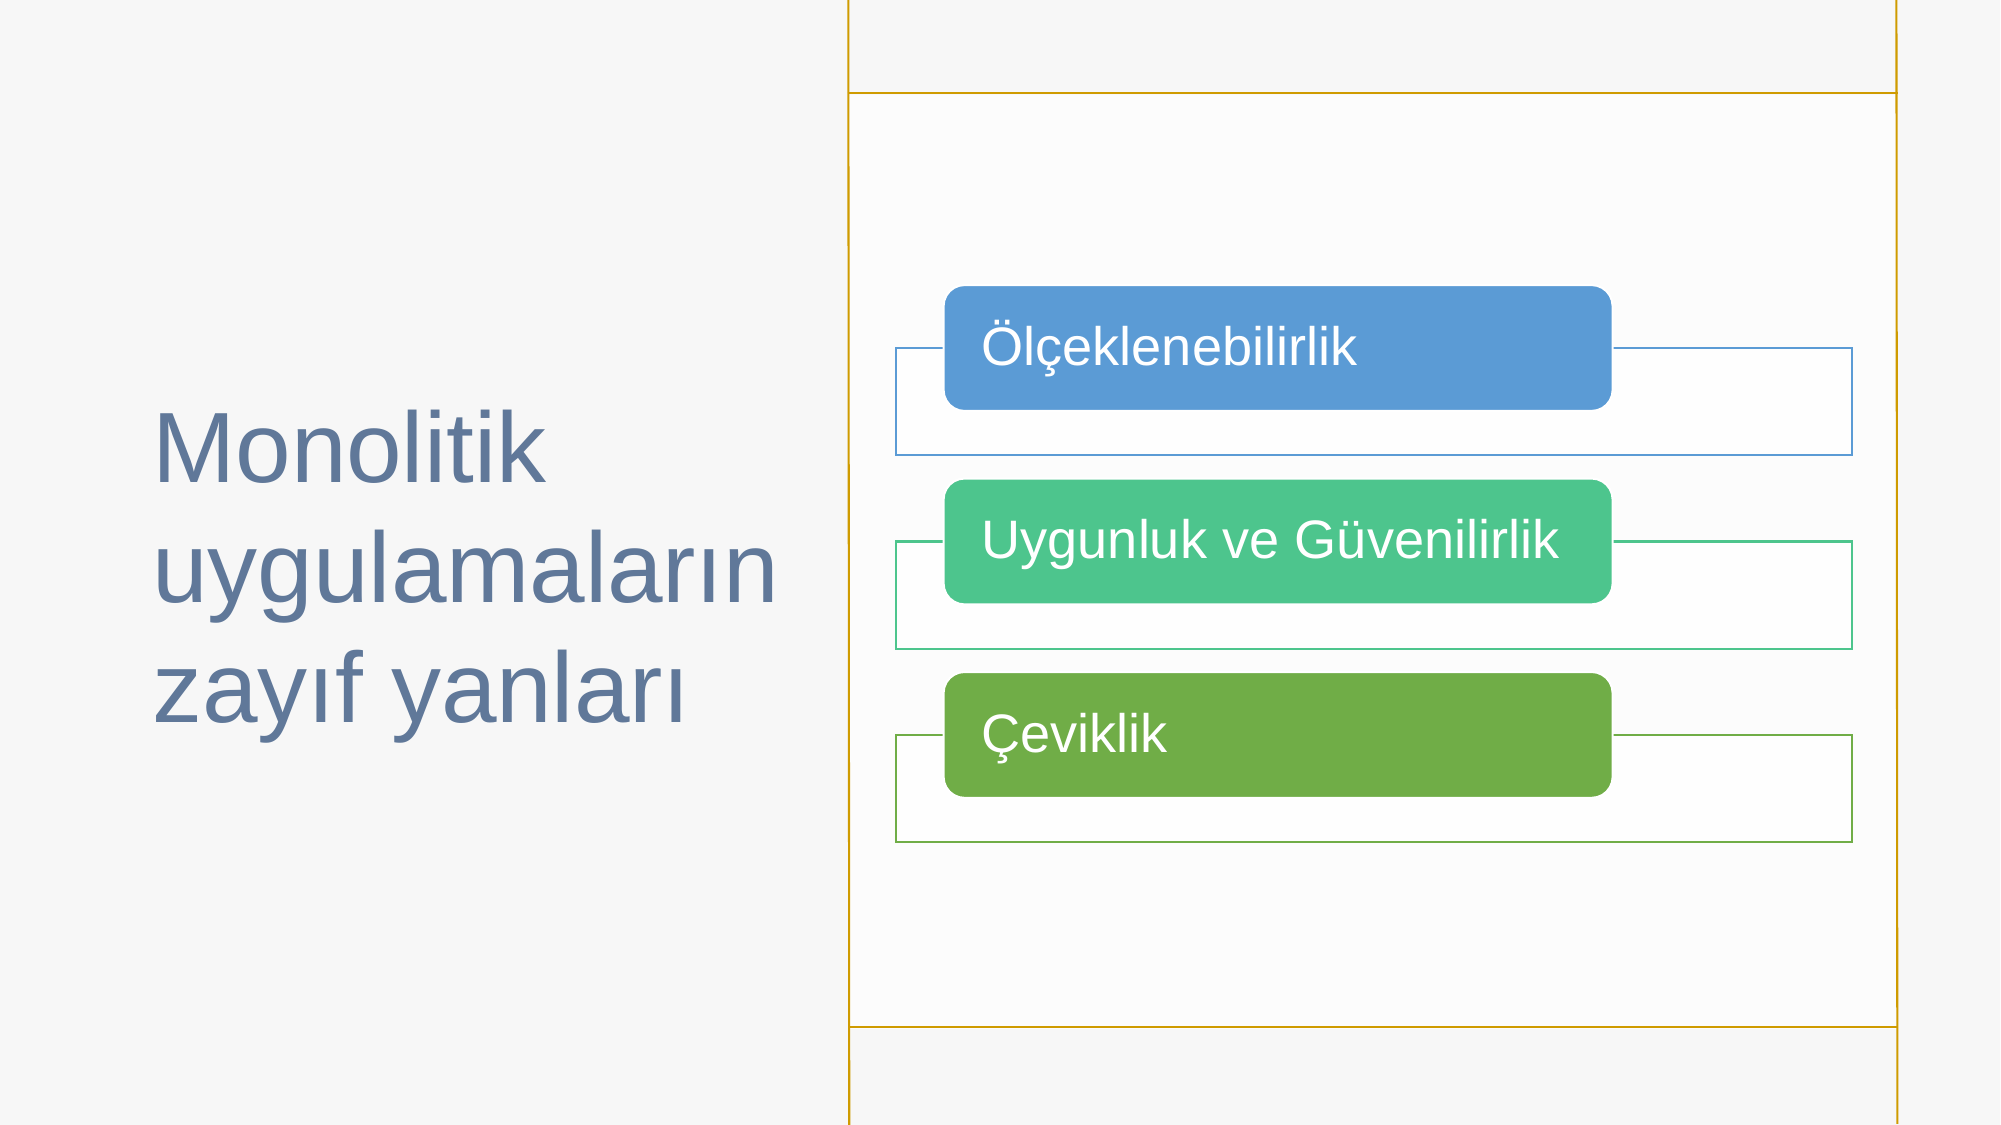

# Monolitik uygulamaların zayıf yanları
Ölçeklenebilirlik
Uygunluk ve Güvenilirlik
Çeviklik